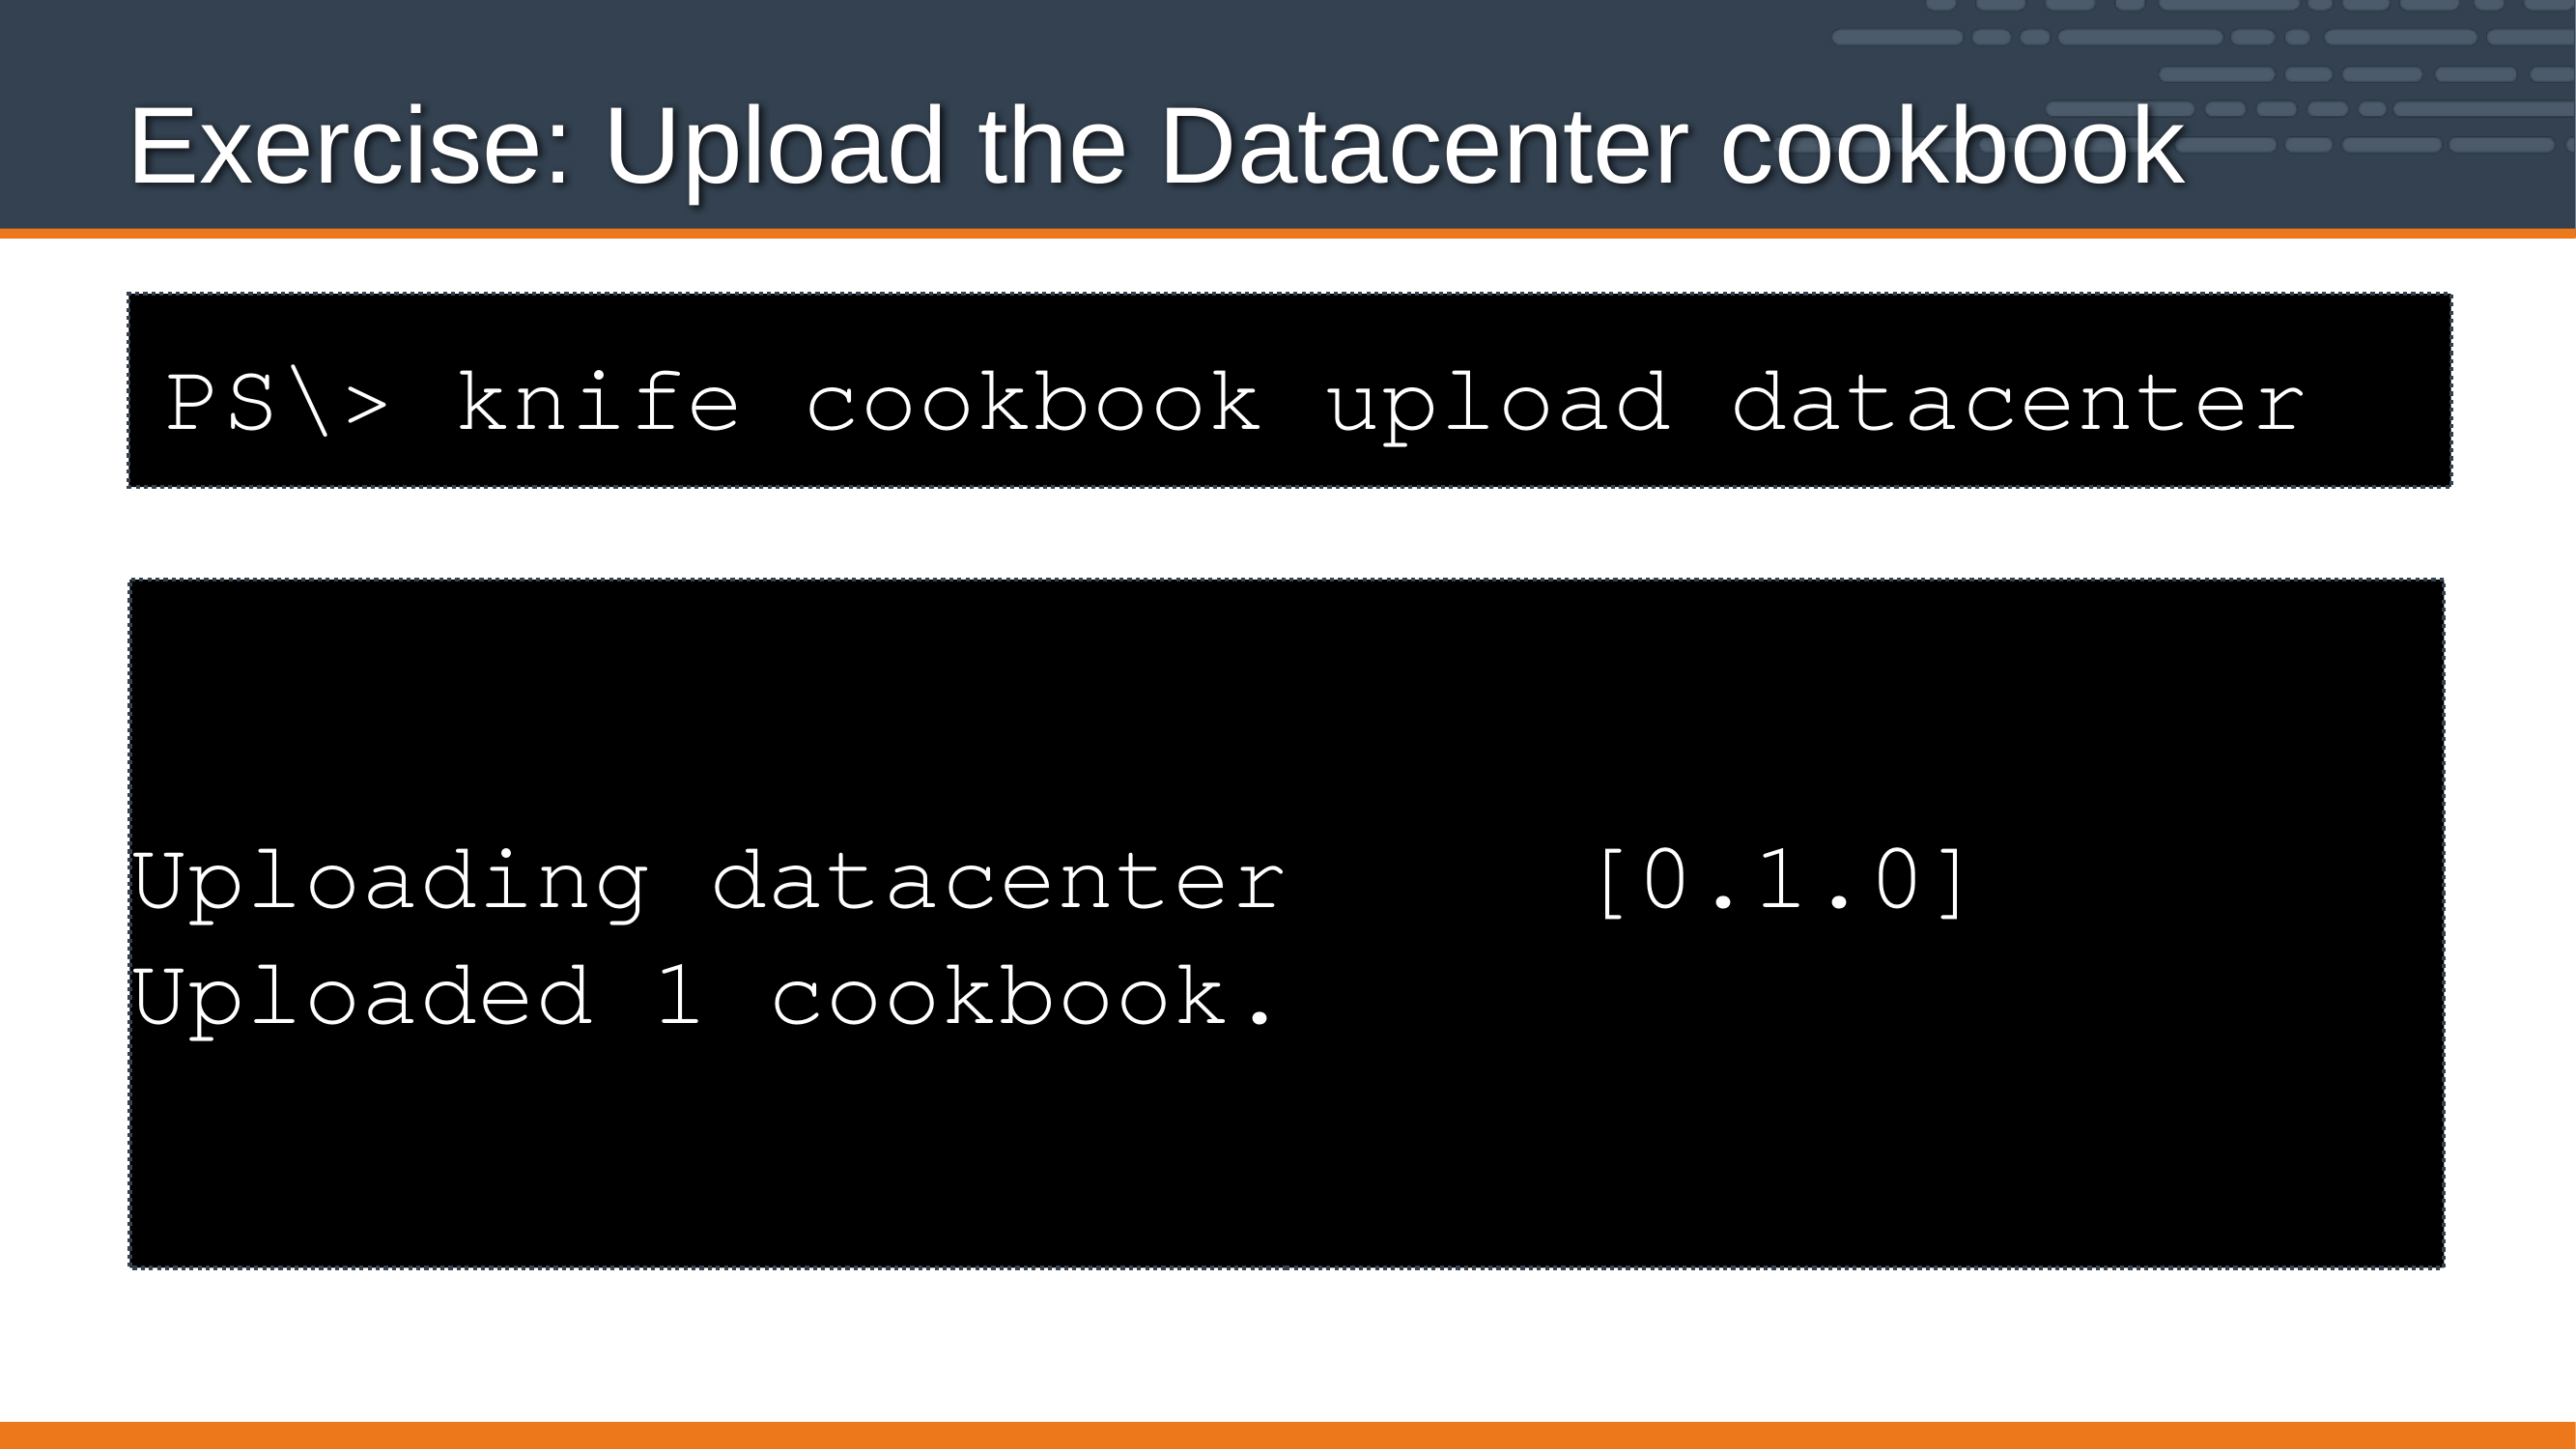

# Exercise: Upload the Datacenter cookbook

PS\> knife cookbook upload datacenter

Uploading datacenter     [0.1.0]
Uploaded 1 cookbook.